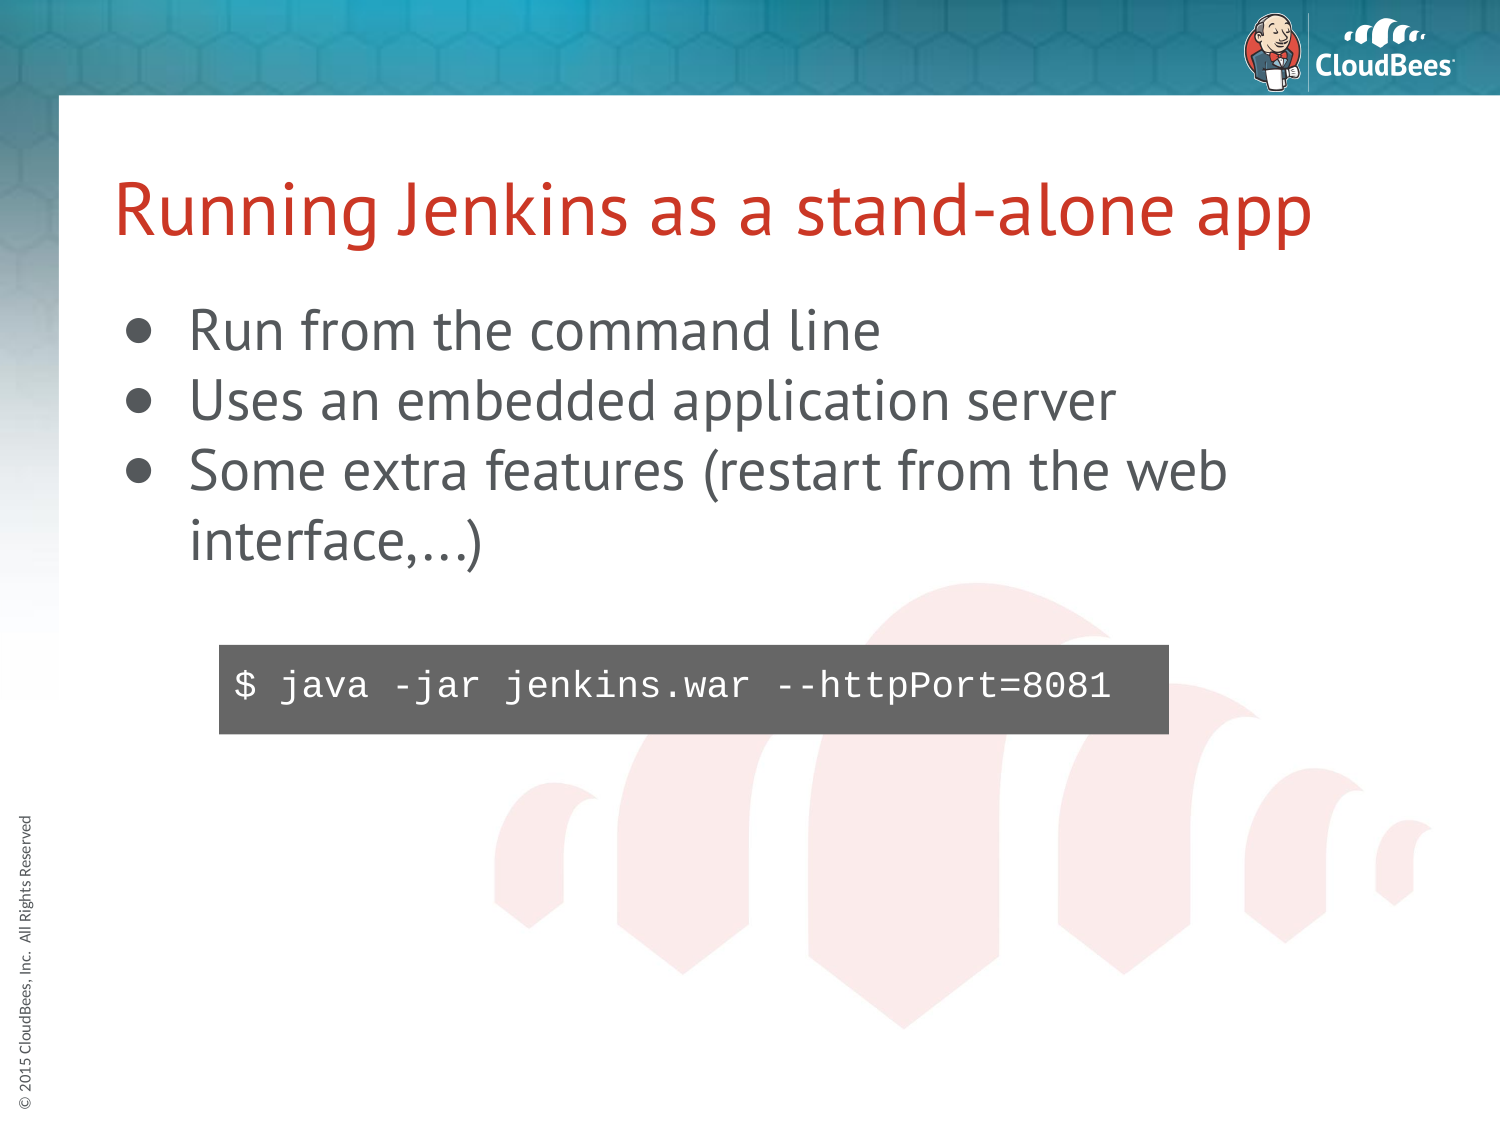

# Running Jenkins as a stand-alone app
Run from the command line
Uses an embedded application server
Some extra features (restart from the web interface,...)
$ java -jar jenkins.war --httpPort=8081